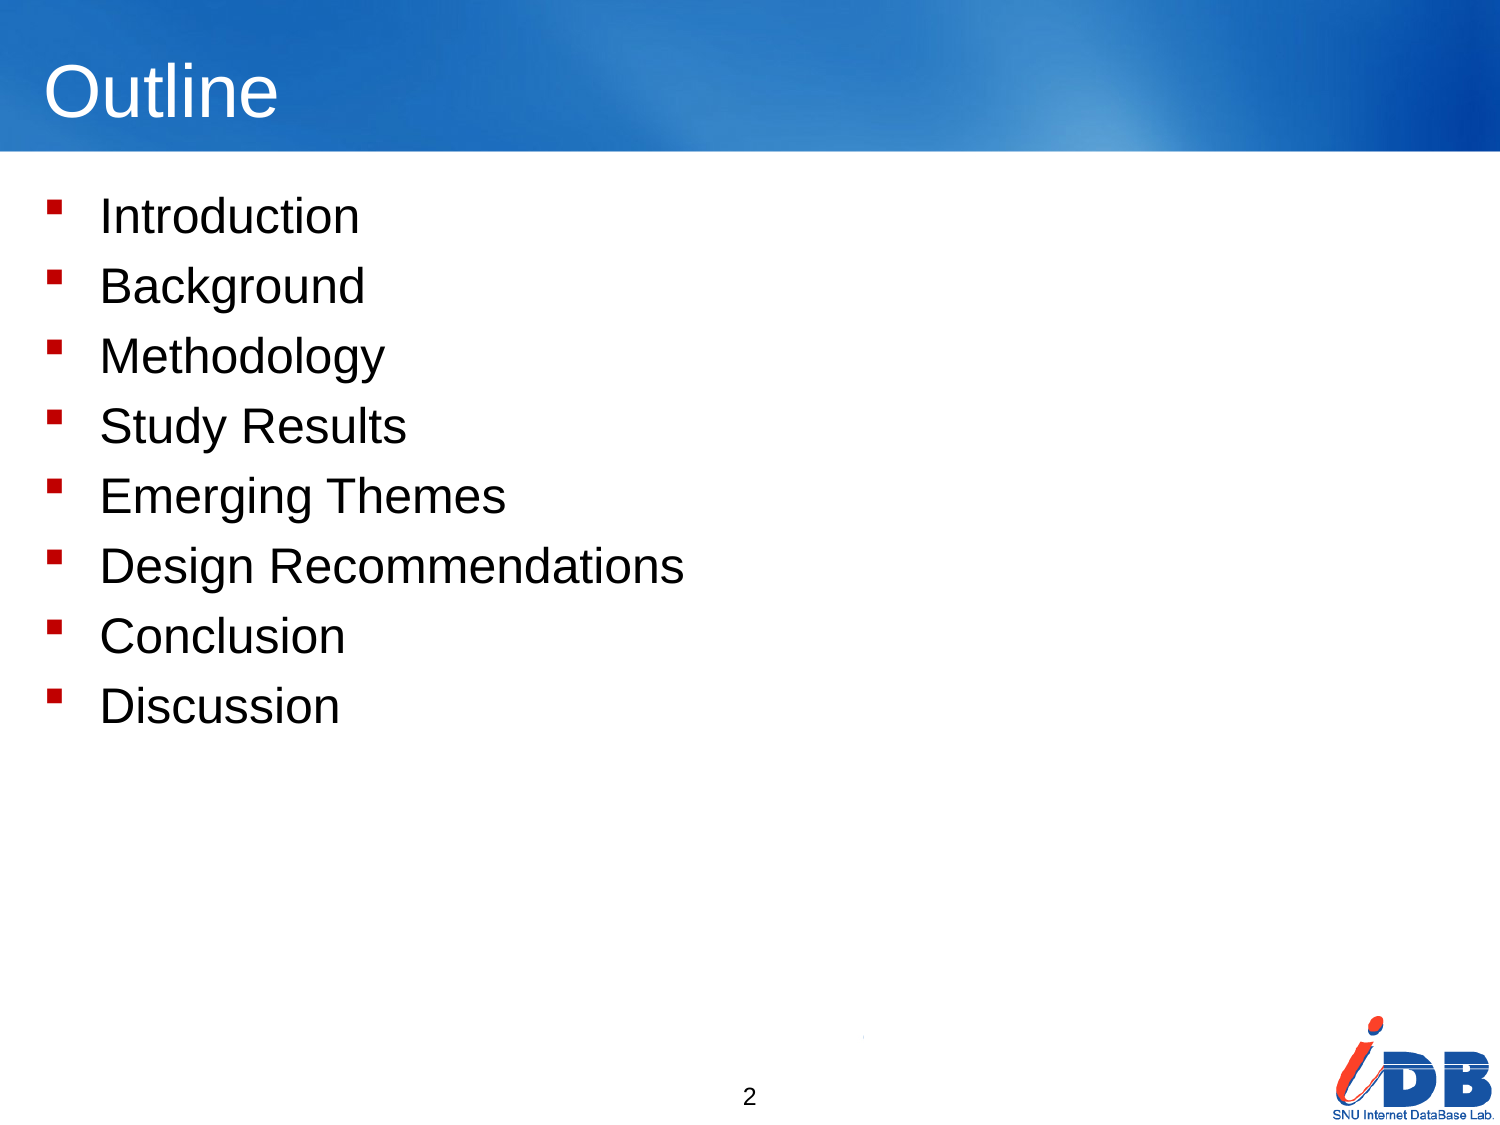

# Outline
Introduction
Background
Methodology
Study Results
Emerging Themes
Design Recommendations
Conclusion
Discussion
2